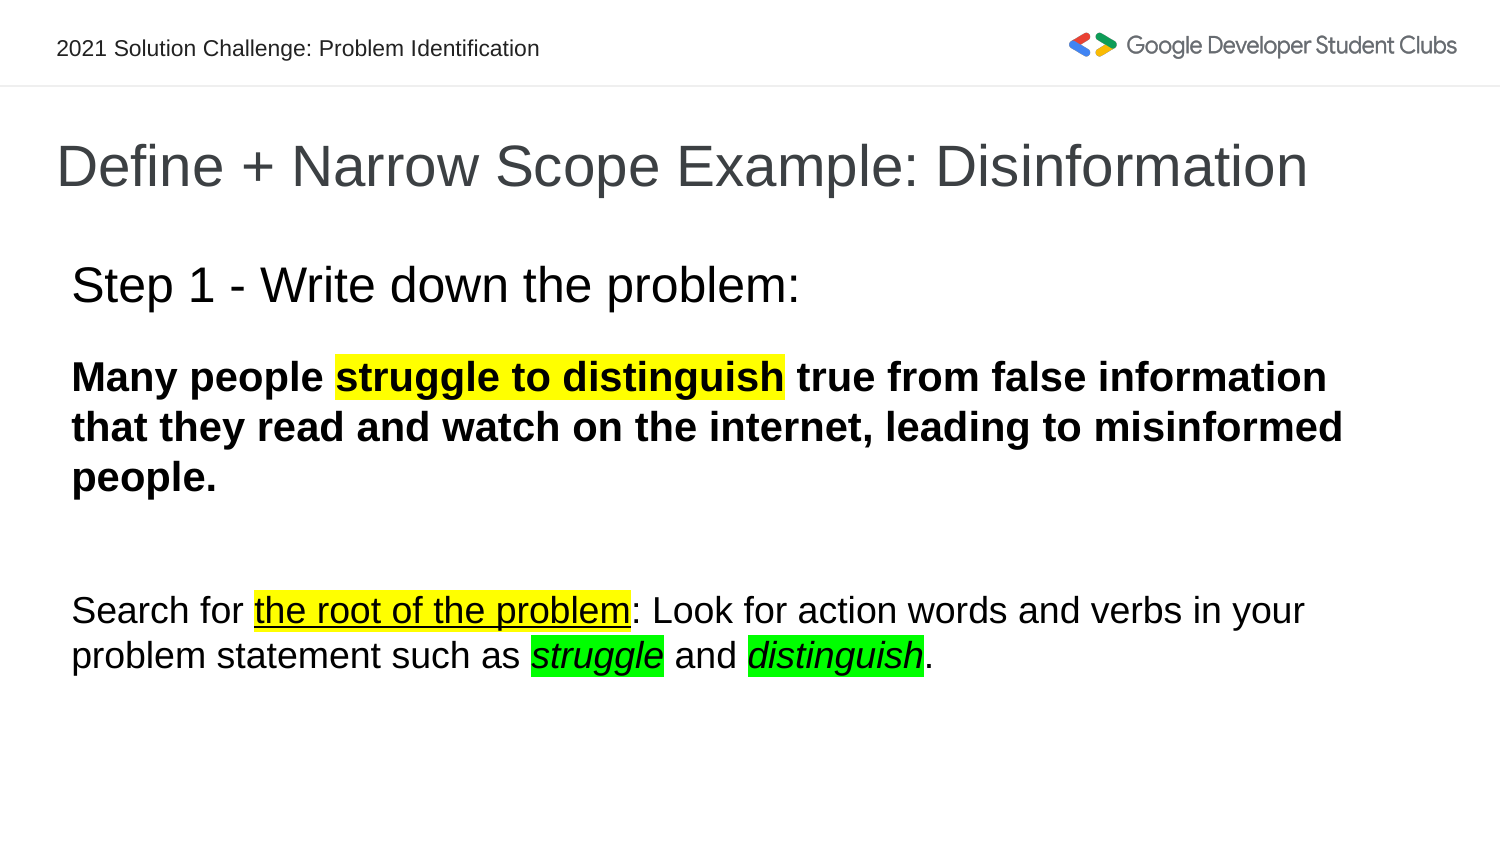

Define + Narrow Scope Example: Disinformation

Step 1 - Write down the problem:

Many people struggle to distinguish true from false information that they read and watch on the internet, leading to misinformed people.

Search for the root of the problem: Look for action words and verbs in your problem statement such as struggle and distinguish.